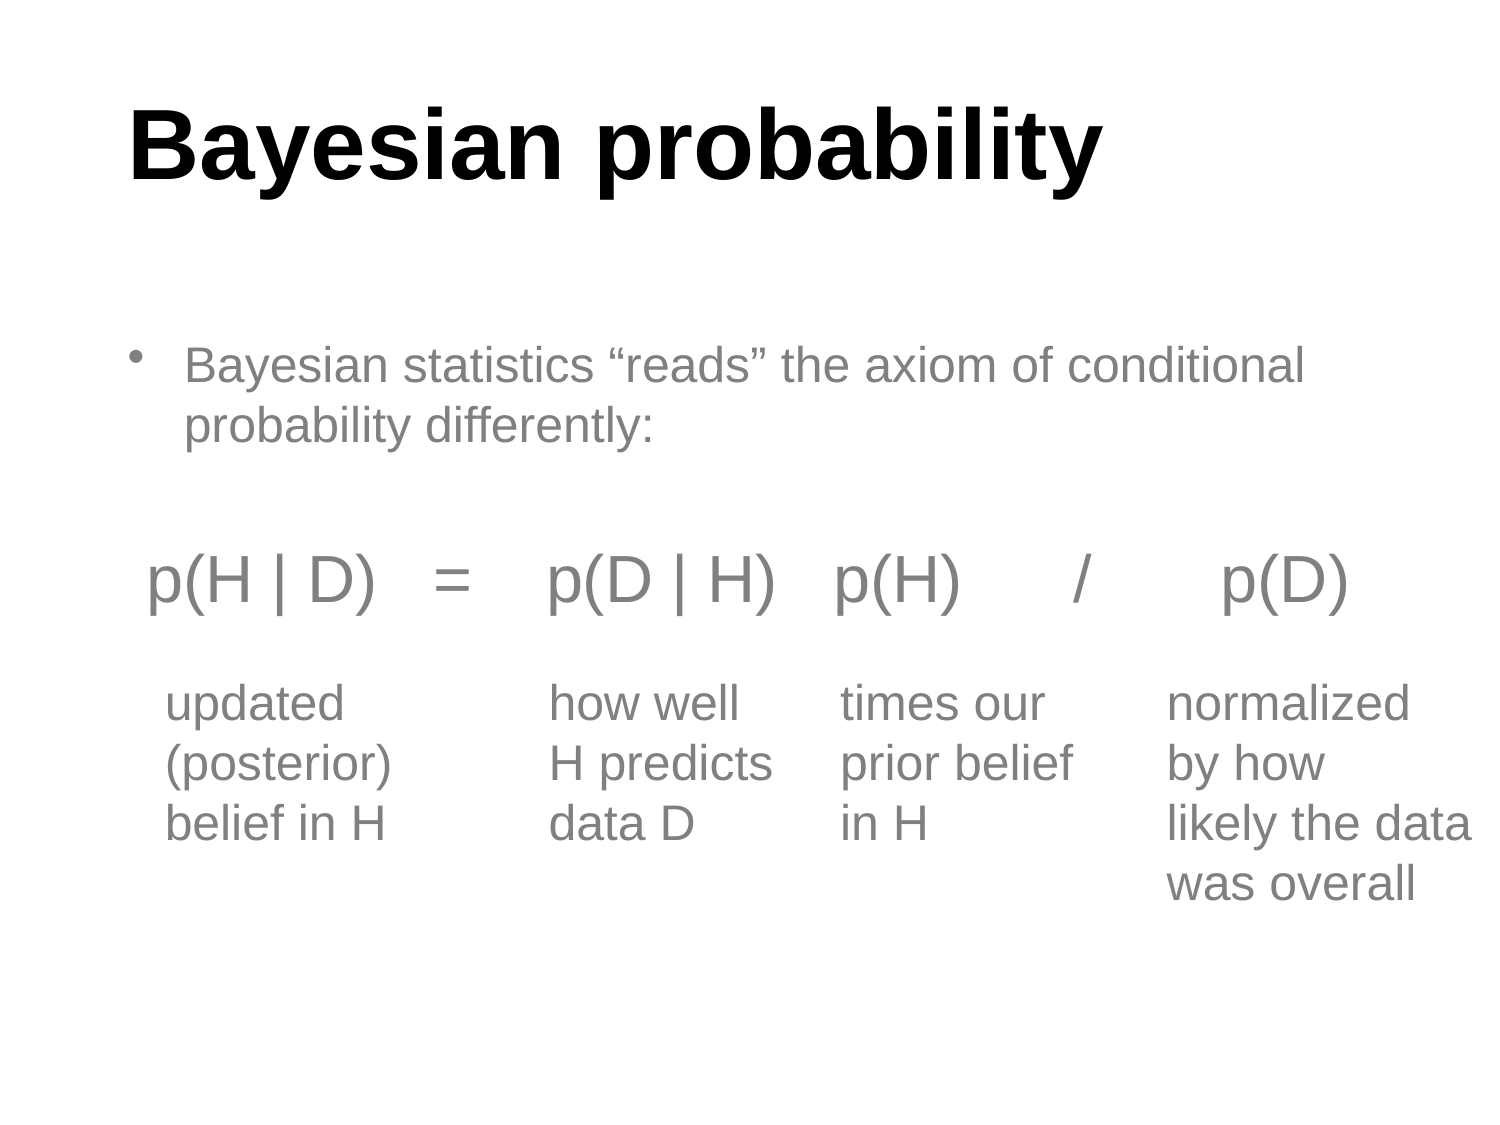

# Bayesian probability
Bayesian statistics “reads” the axiom of conditional probability differently:

 p(H | D)   =    p(D | H)   p(H)      /       p(D)

updated
(posterior)
belief in H
how well
H predicts
data D
times our
prior belief
in H
normalized
by how
likely the data
was overall
16